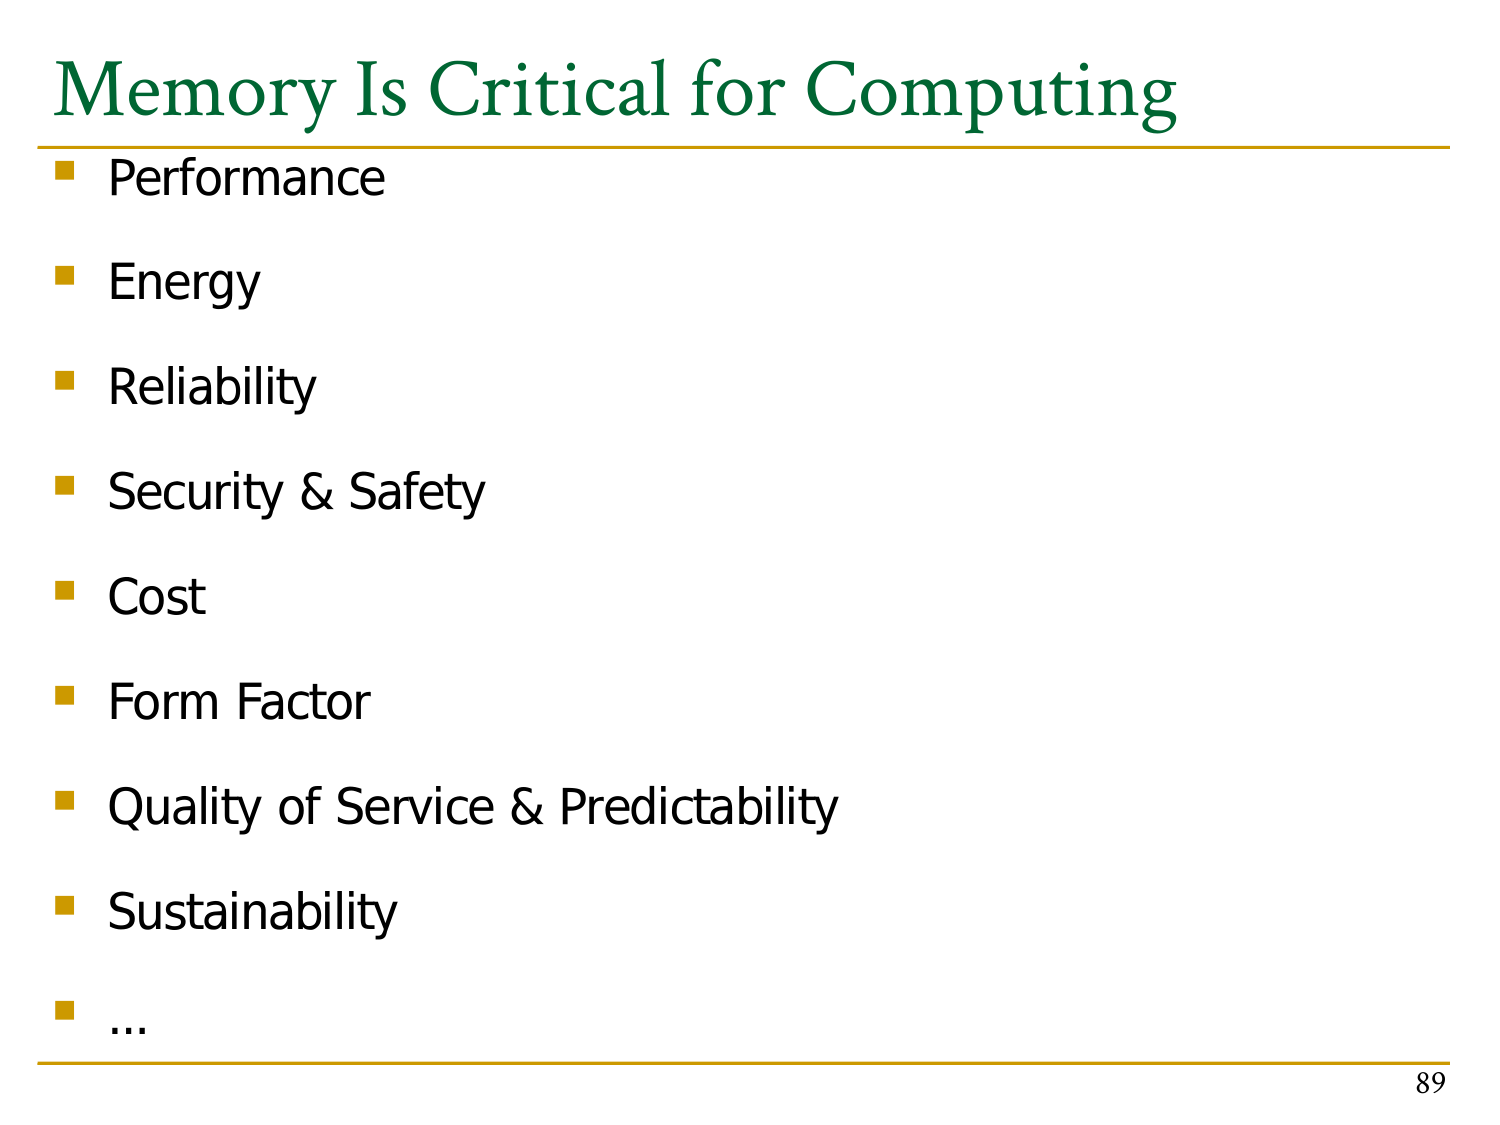

# Memory Is Critical for Computing
Performance

Energy

Reliability

Security & Safety

Cost

Form Factor

Quality of Service & Predictability

Sustainability

…
89